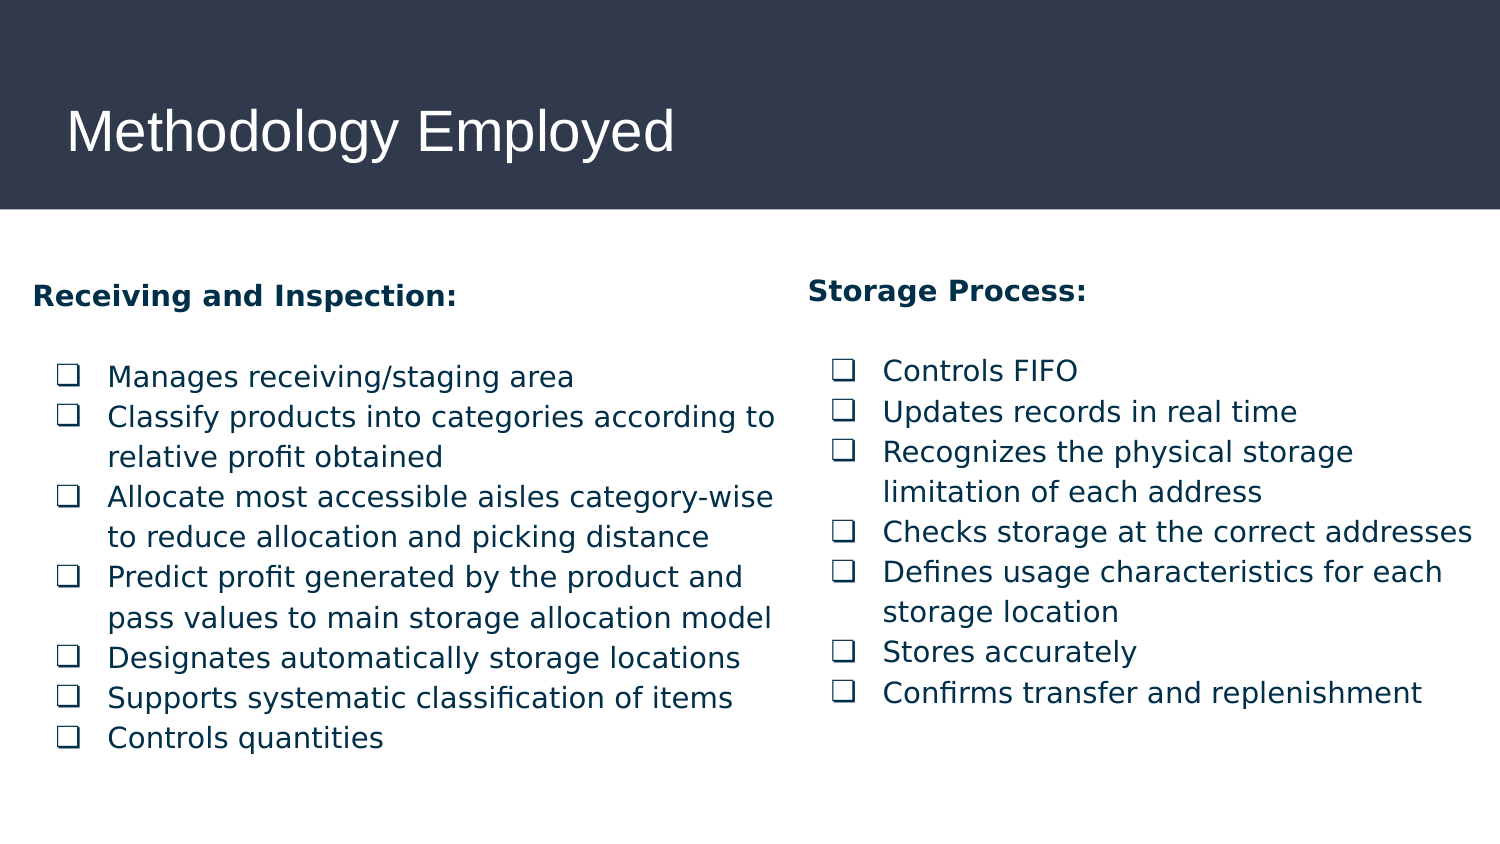

# Methodology Employed

Receiving and Inspection:

Manages receiving/staging area
Classify products into categories according to relative profit obtained
Allocate most accessible aisles category-wise to reduce allocation and picking distance
Predict profit generated by the product and pass values to main storage allocation model
Designates automatically storage locations
Supports systematic classification of items
Controls quantities

Storage Process:

Controls FIFO
Updates records in real time
Recognizes the physical storage limitation of each address
Checks storage at the correct addresses
Defines usage characteristics for each storage location
Stores accurately
Confirms transfer and replenishment